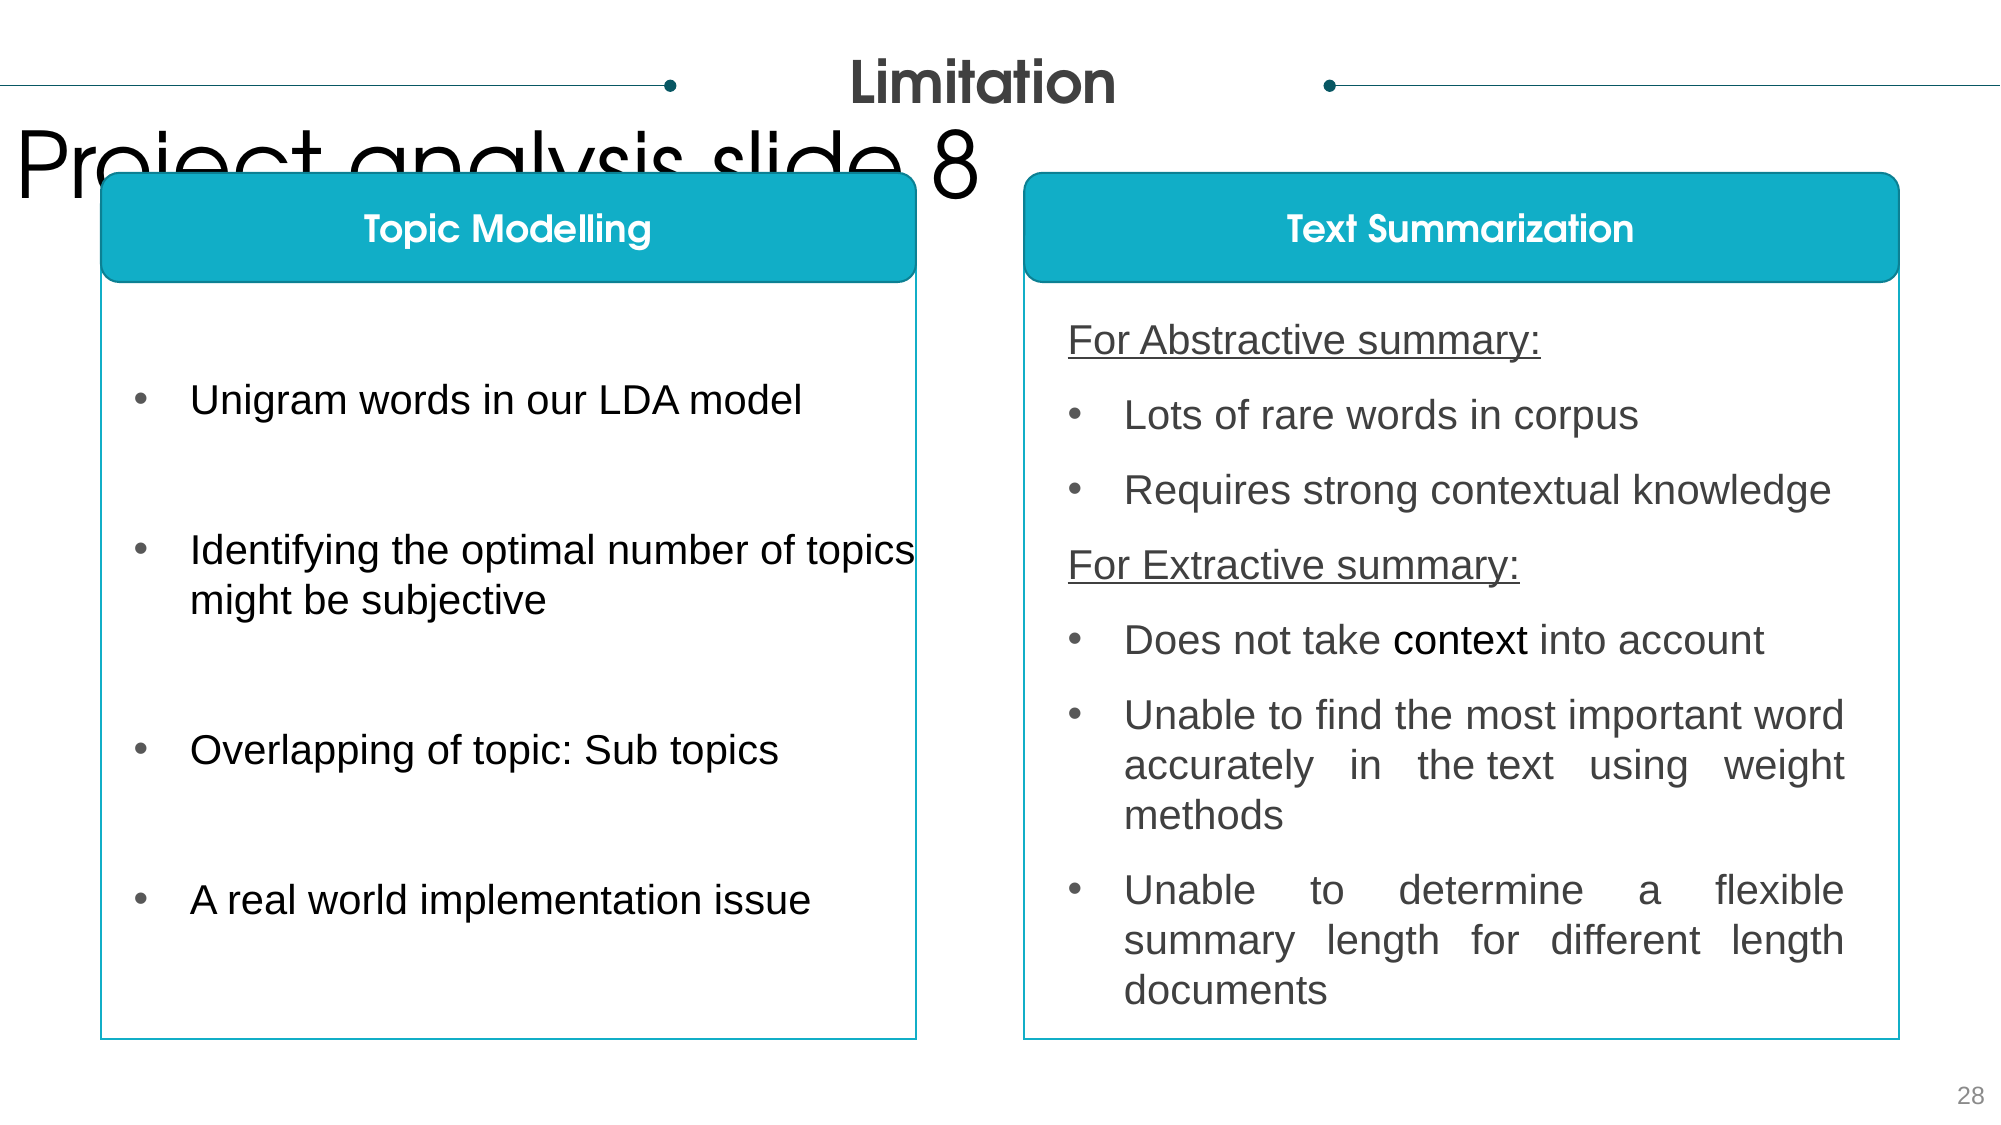

Limitation
Project analysis slide 8
Text Summarization
Topic Modelling

For Abstractive summary:
Lots of rare words in corpus
Requires strong contextual knowledge
For Extractive summary:
Does not take context into account
Unable to find the most important word accurately in the text using weight methods
Unable to determine a flexible summary length for different length documents
Unigram words in our LDA model

Identifying the optimal number of topics might be subjective

Overlapping of topic: Sub topics

A real world implementation issue

28